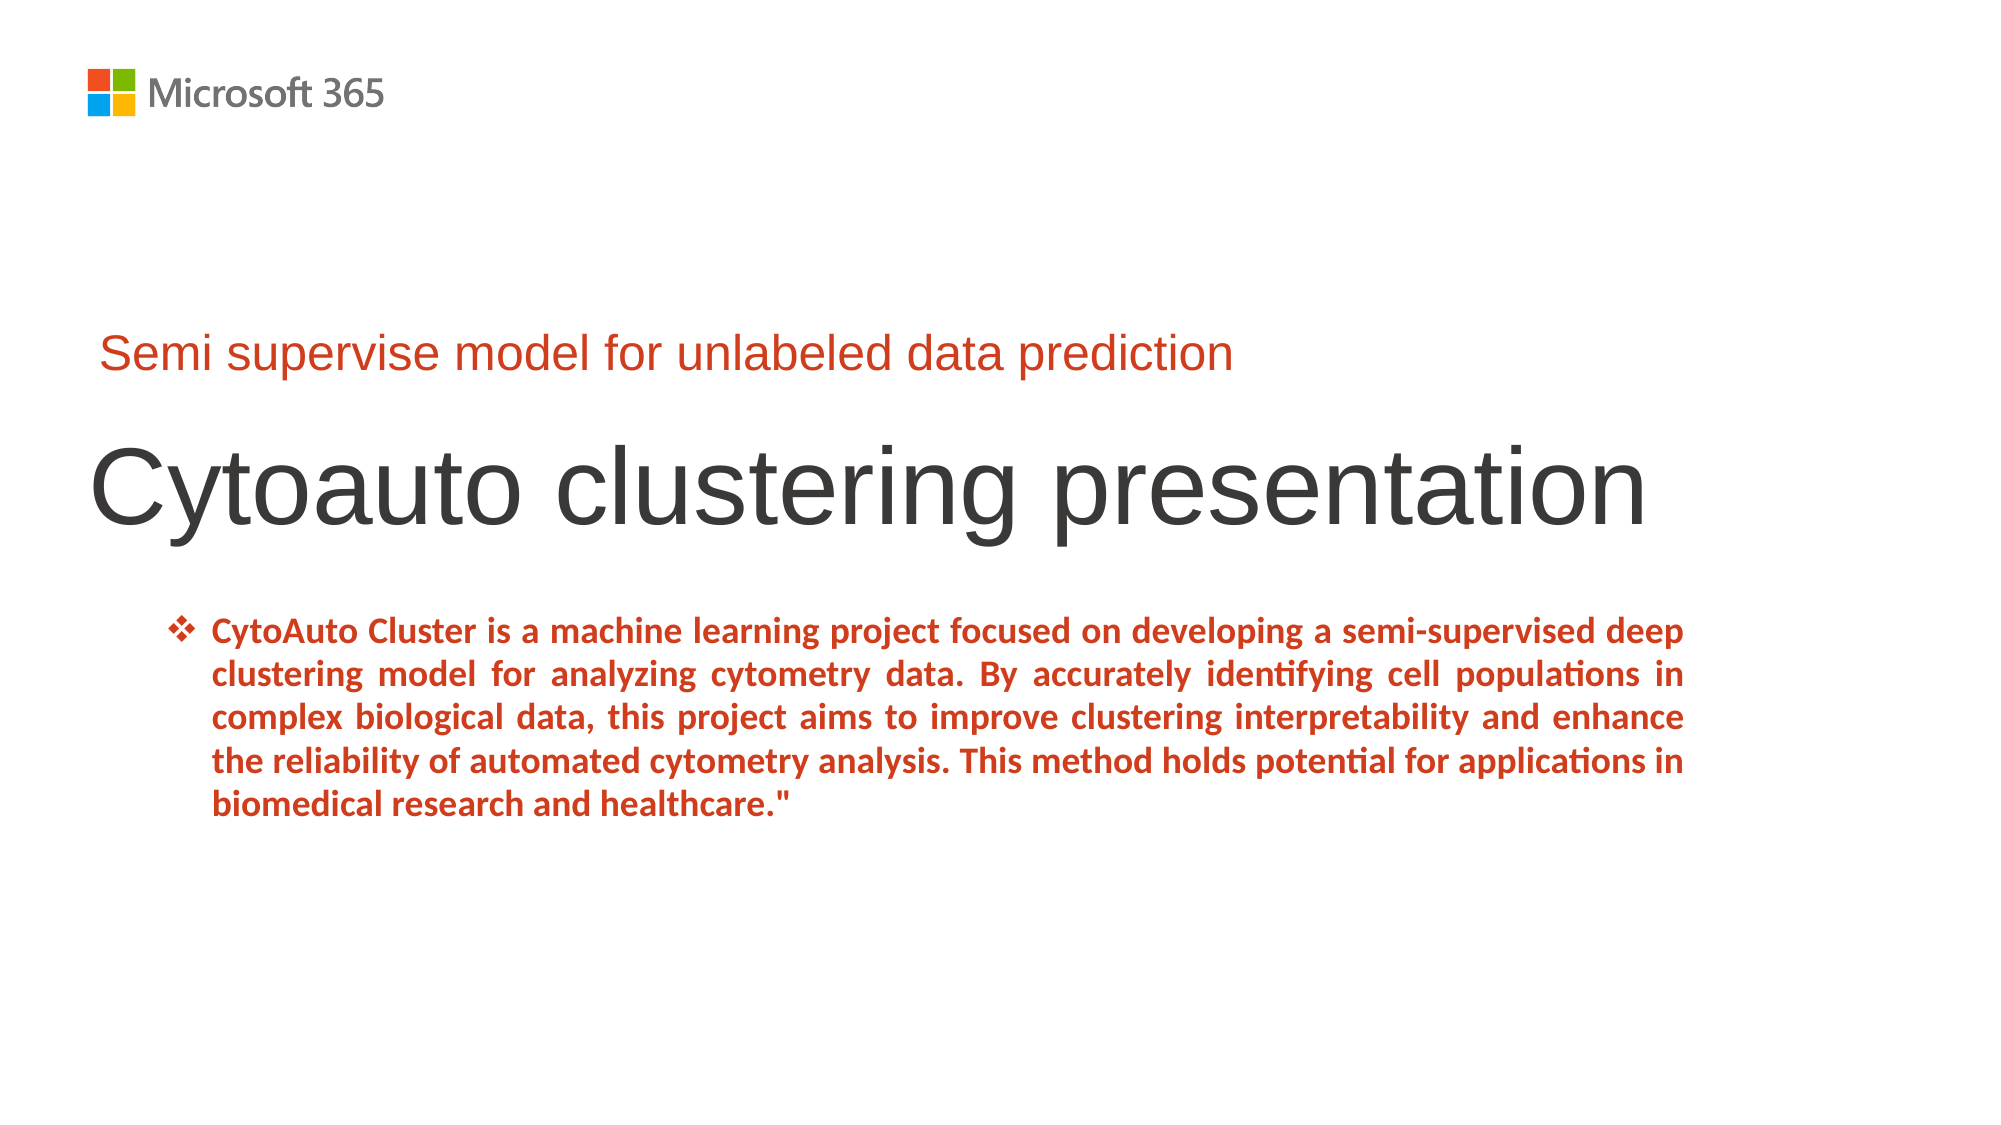

Semi supervise model for unlabeled data prediction

CytoAuto Cluster is a machine learning project focused on developing a semi-supervised deep clustering model for analyzing cytometry data. By accurately identifying cell populations in complex biological data, this project aims to improve clustering interpretability and enhance the reliability of automated cytometry analysis. This method holds potential for applications in biomedical research and healthcare."

# Cytoauto clustering presentation